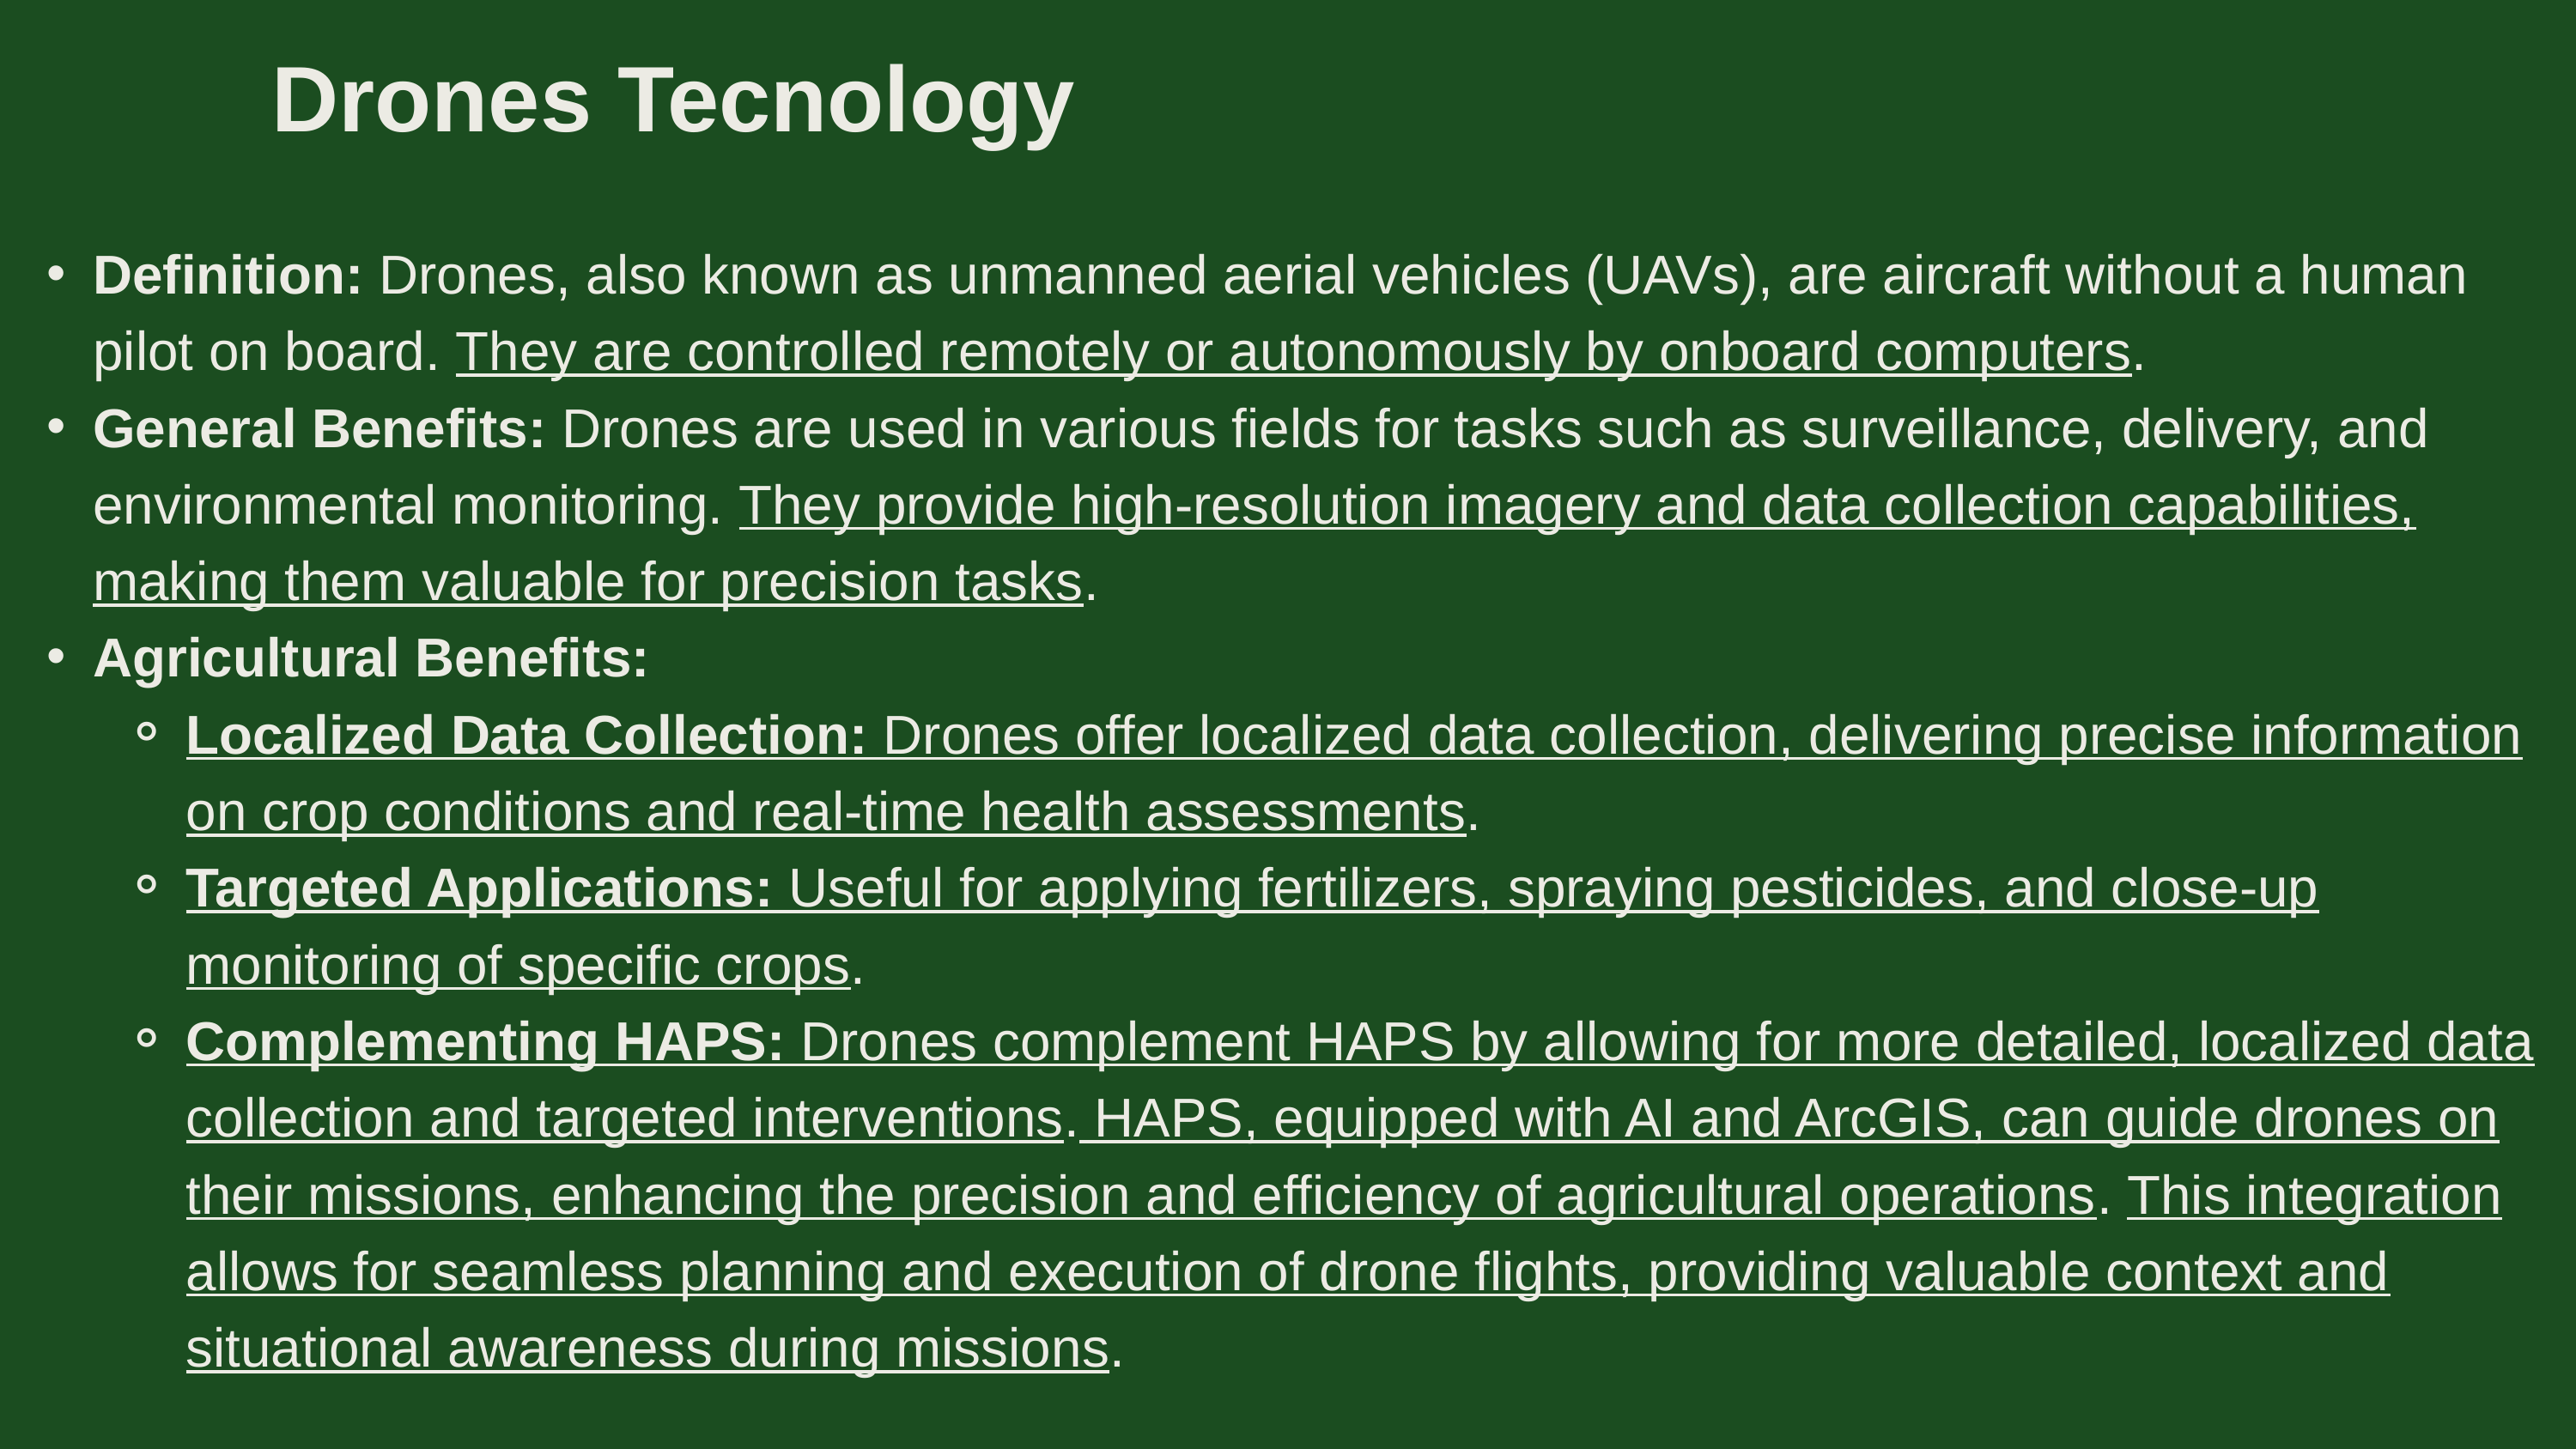

Drones Tecnology

Definition: Drones, also known as unmanned aerial vehicles (UAVs), are aircraft without a human pilot on board. They are controlled remotely or autonomously by onboard computers.
General Benefits: Drones are used in various fields for tasks such as surveillance, delivery, and environmental monitoring. They provide high-resolution imagery and data collection capabilities, making them valuable for precision tasks.
Agricultural Benefits:
Localized Data Collection: Drones offer localized data collection, delivering precise information on crop conditions and real-time health assessments.
Targeted Applications: Useful for applying fertilizers, spraying pesticides, and close-up monitoring of specific crops.
Complementing HAPS: Drones complement HAPS by allowing for more detailed, localized data collection and targeted interventions. HAPS, equipped with AI and ArcGIS, can guide drones on their missions, enhancing the precision and efficiency of agricultural operations. This integration allows for seamless planning and execution of drone flights, providing valuable context and situational awareness during missions.